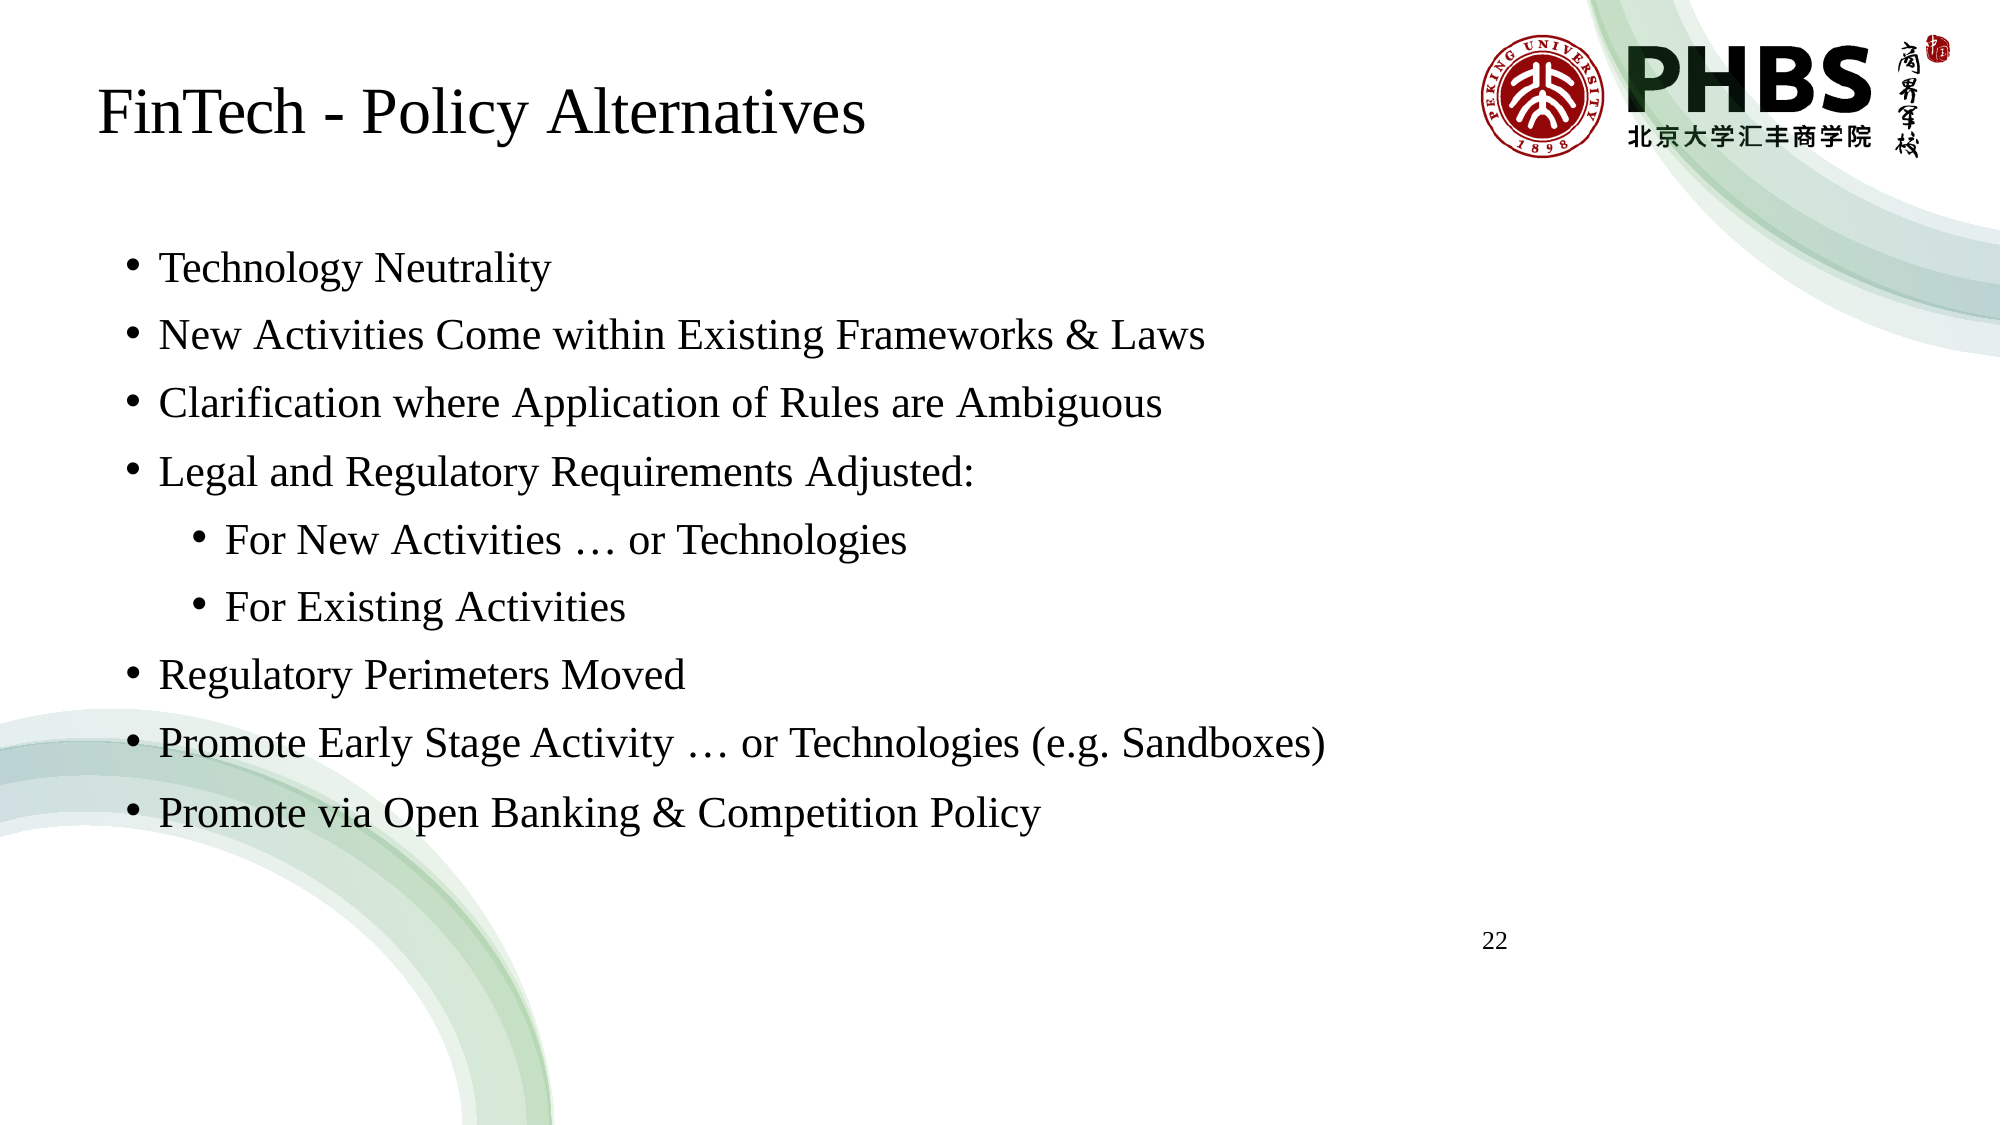

# FinTech - Policy Alternatives
Technology Neutrality
New Activities Come within Existing Frameworks & Laws
Clarification where Application of Rules are Ambiguous
Legal and Regulatory Requirements Adjusted:
For New Activities … or Technologies
For Existing Activities
Regulatory Perimeters Moved
Promote Early Stage Activity … or Technologies (e.g. Sandboxes)
Promote via Open Banking & Competition Policy
22